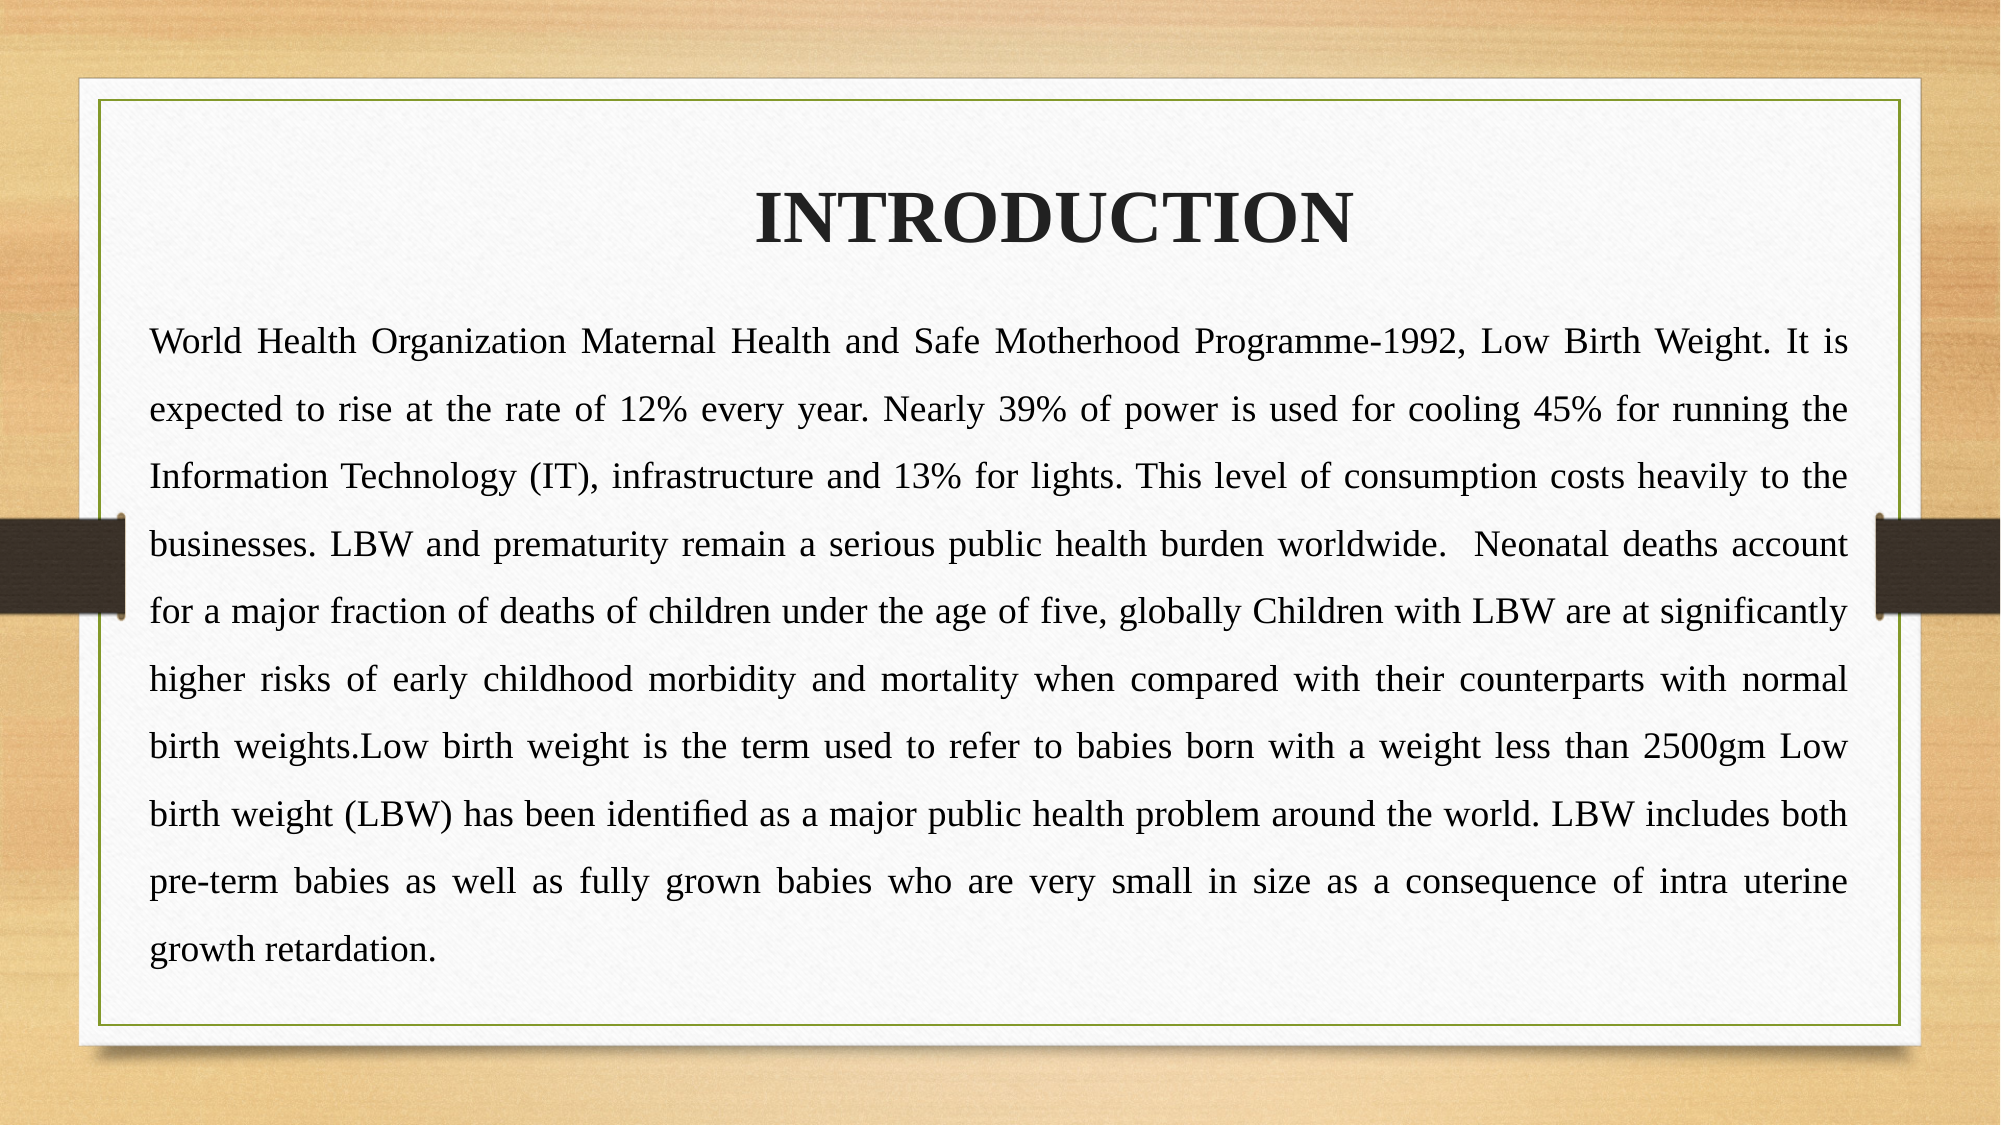

INTRODUCTION
World Health Organization Maternal Health and Safe Motherhood Programme-1992, Low Birth Weight. It is expected to rise at the rate of 12% every year. Nearly 39% of power is used for cooling 45% for running the Information Technology (IT), infrastructure and 13% for lights. This level of consumption costs heavily to the businesses. LBW and prematurity remain a serious public health burden worldwide.  Neonatal deaths account for a major fraction of deaths of children under the age of five, globally Children with LBW are at significantly higher risks of early childhood morbidity and mortality when compared with their counterparts with normal birth weights.Low birth weight is the term used to refer to babies born with a weight less than 2500gm Low birth weight (LBW) has been identiﬁed as a major public health problem around the world. LBW includes both pre-term babies as well as fully grown babies who are very small in size as a consequence of intra uterine growth retardation.